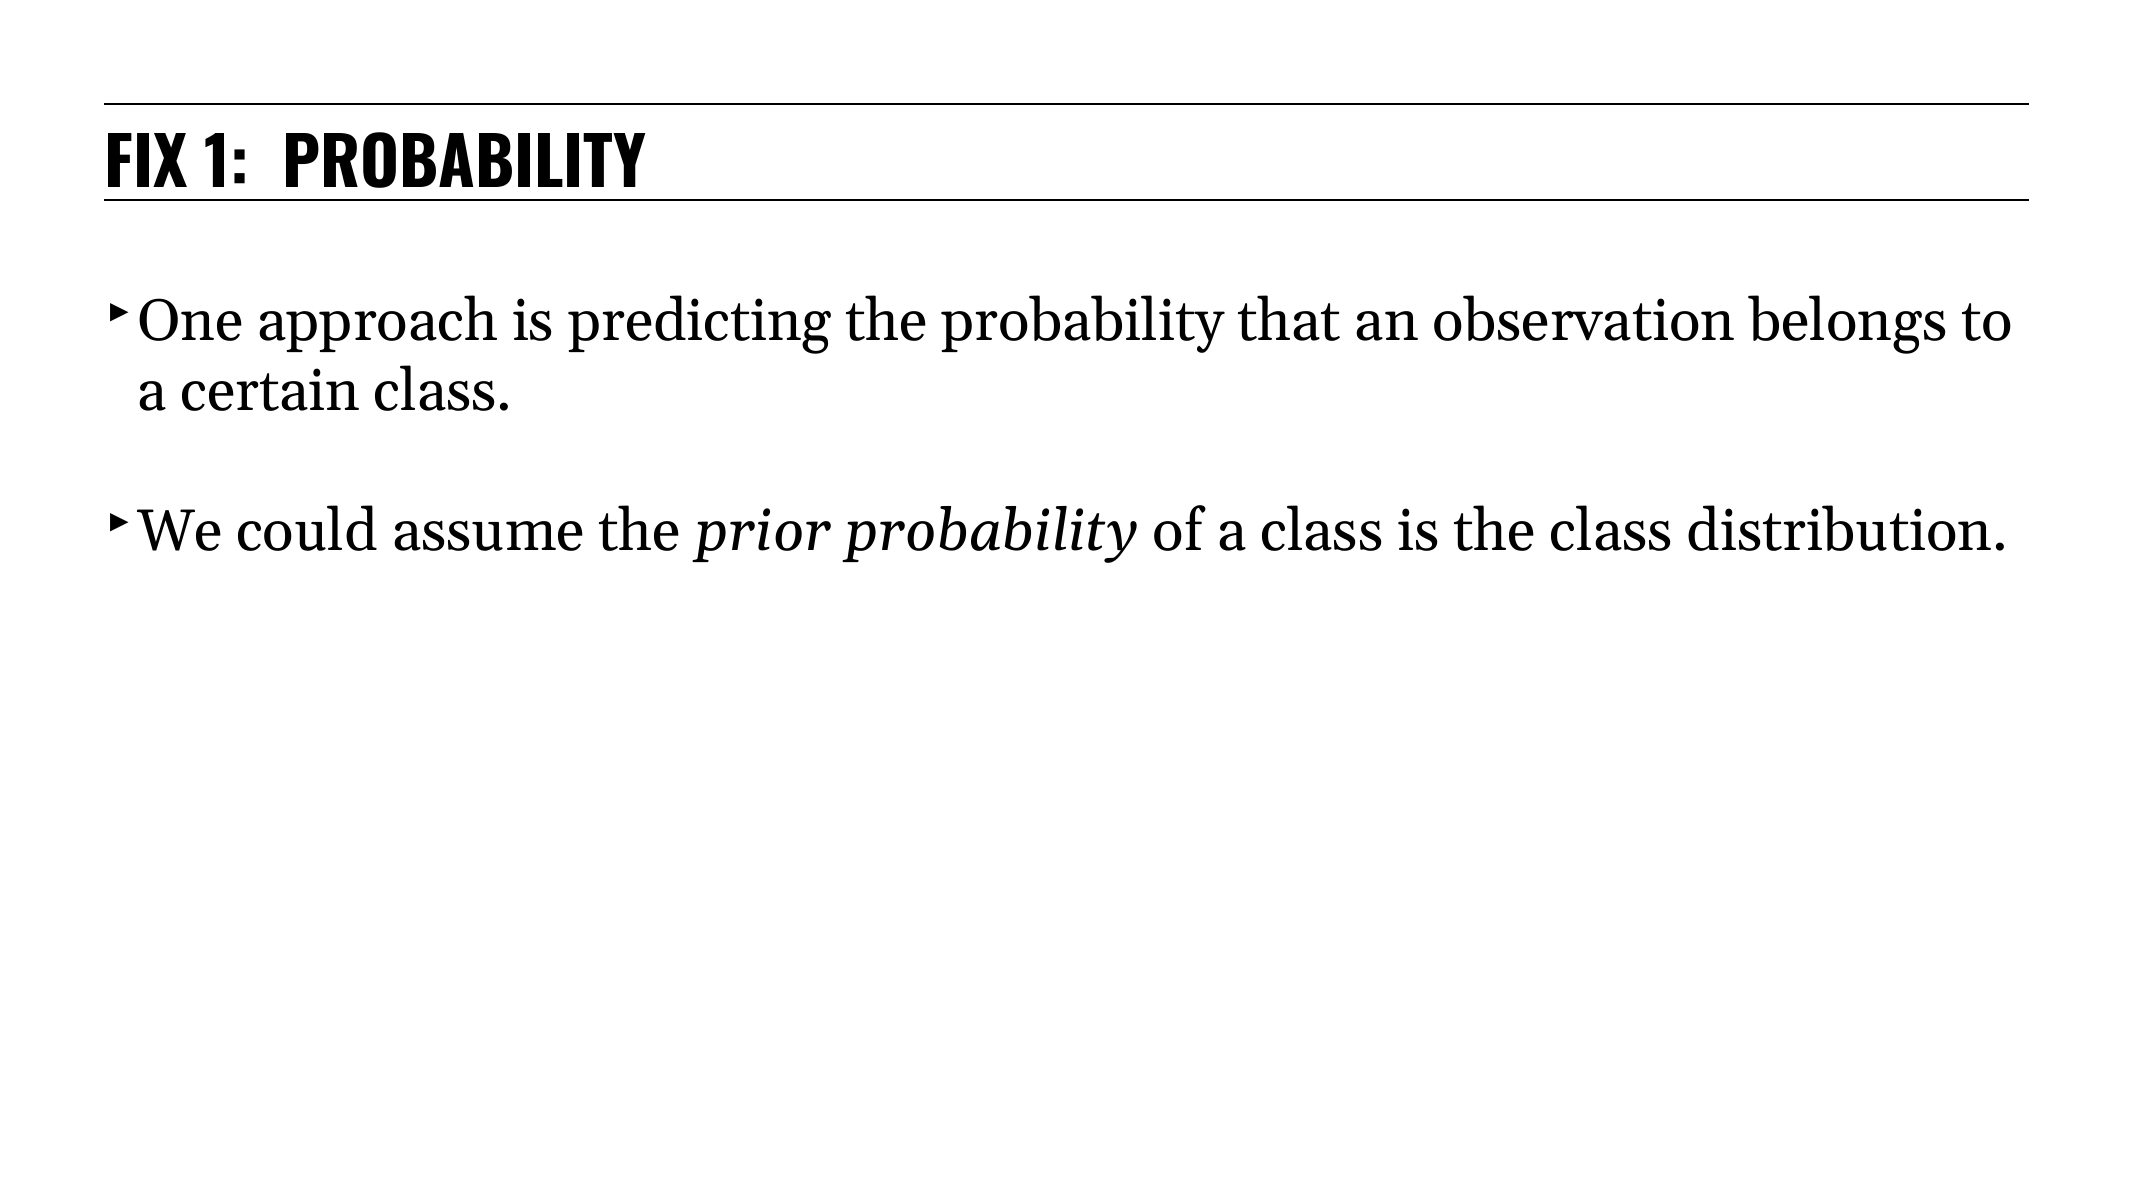

FIX 1:  PROBABILITY

One approach is predicting the probability that an observation belongs to a certain class.

We could assume the prior probability of a class is the class distribution.